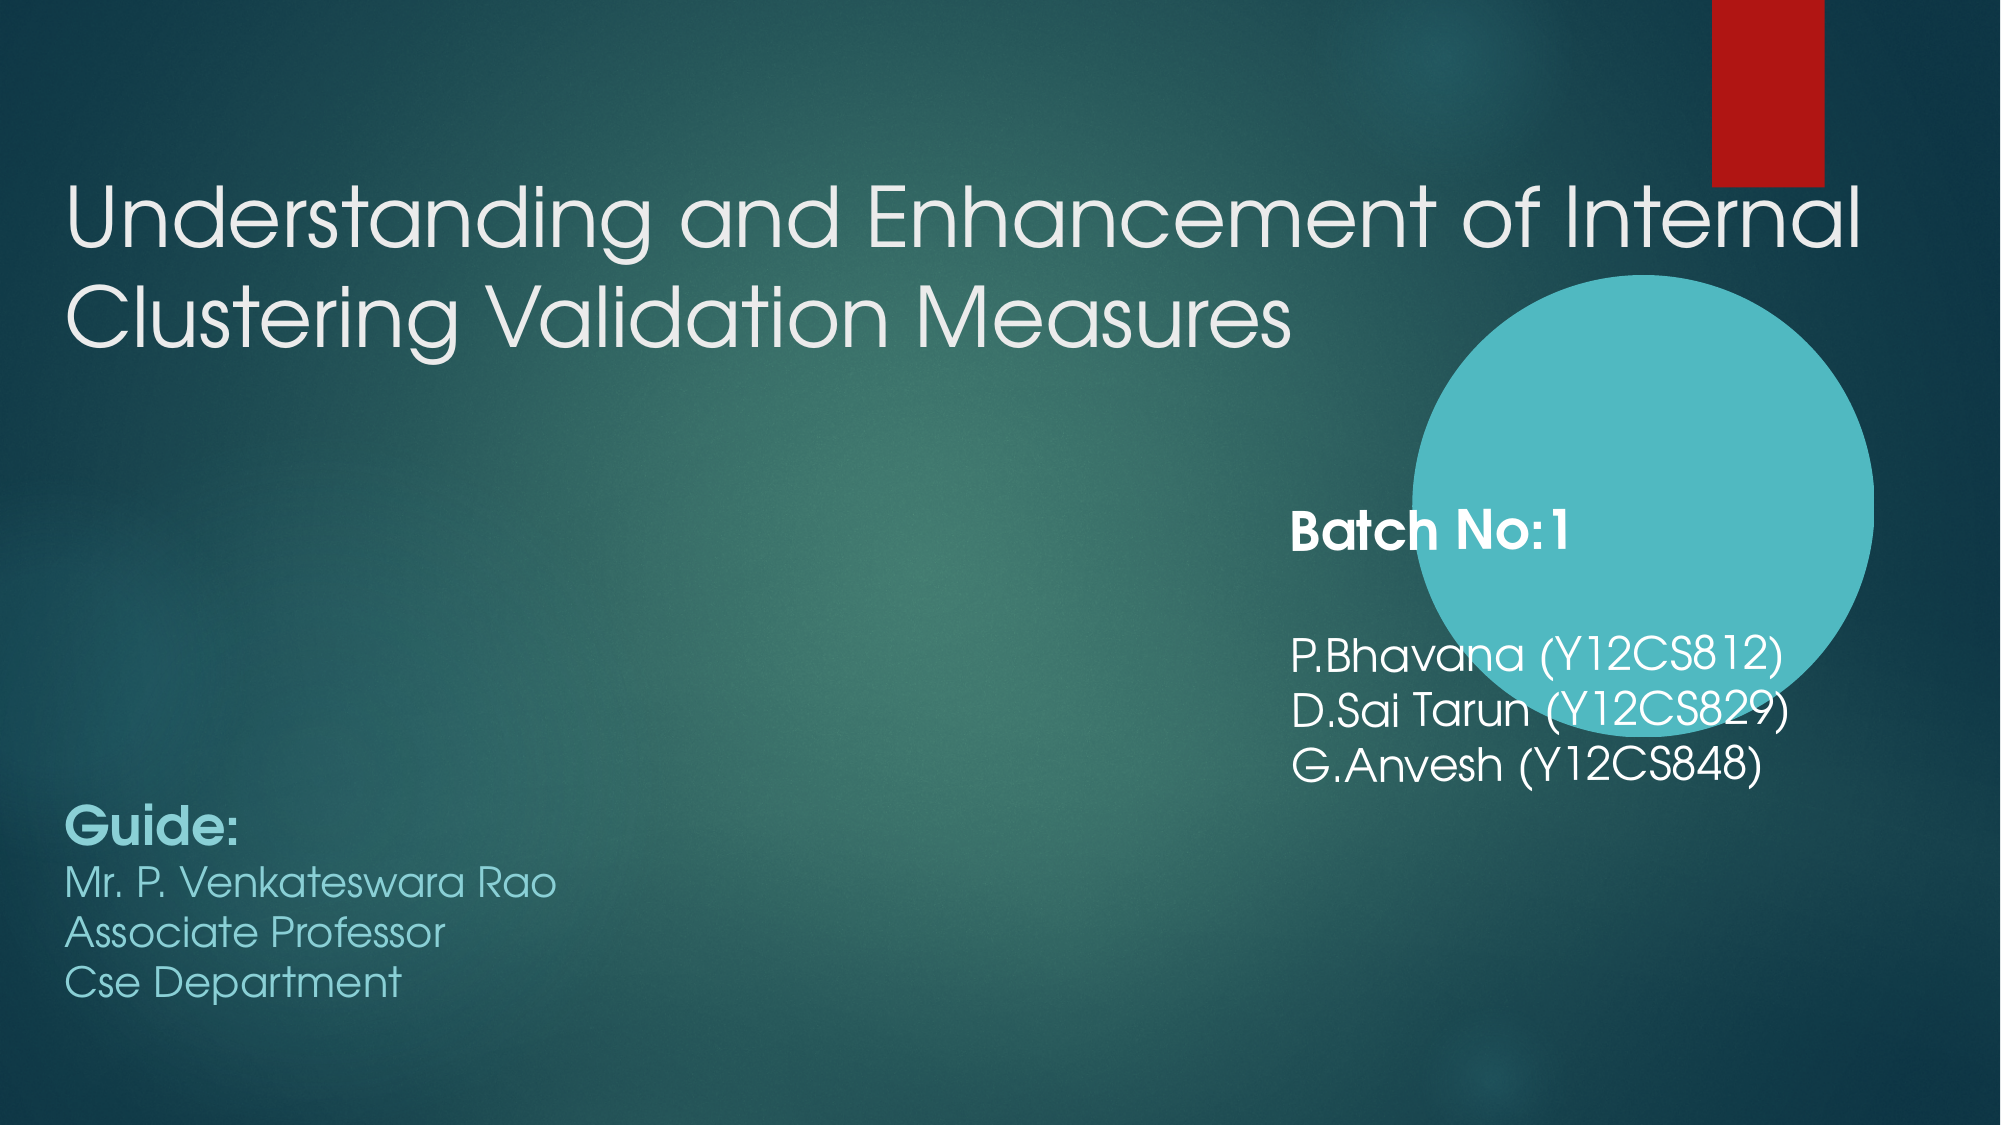

Understanding and Enhancement of Internal
Clustering Validation Measures
Batch No:1

P.Bhavana (Y12CS812)
D.Sai Tarun (Y12CS829)
G.Anvesh (Y12CS848)
Guide:
Mr. P. Venkateswara Rao
Associate Professor
Cse Department